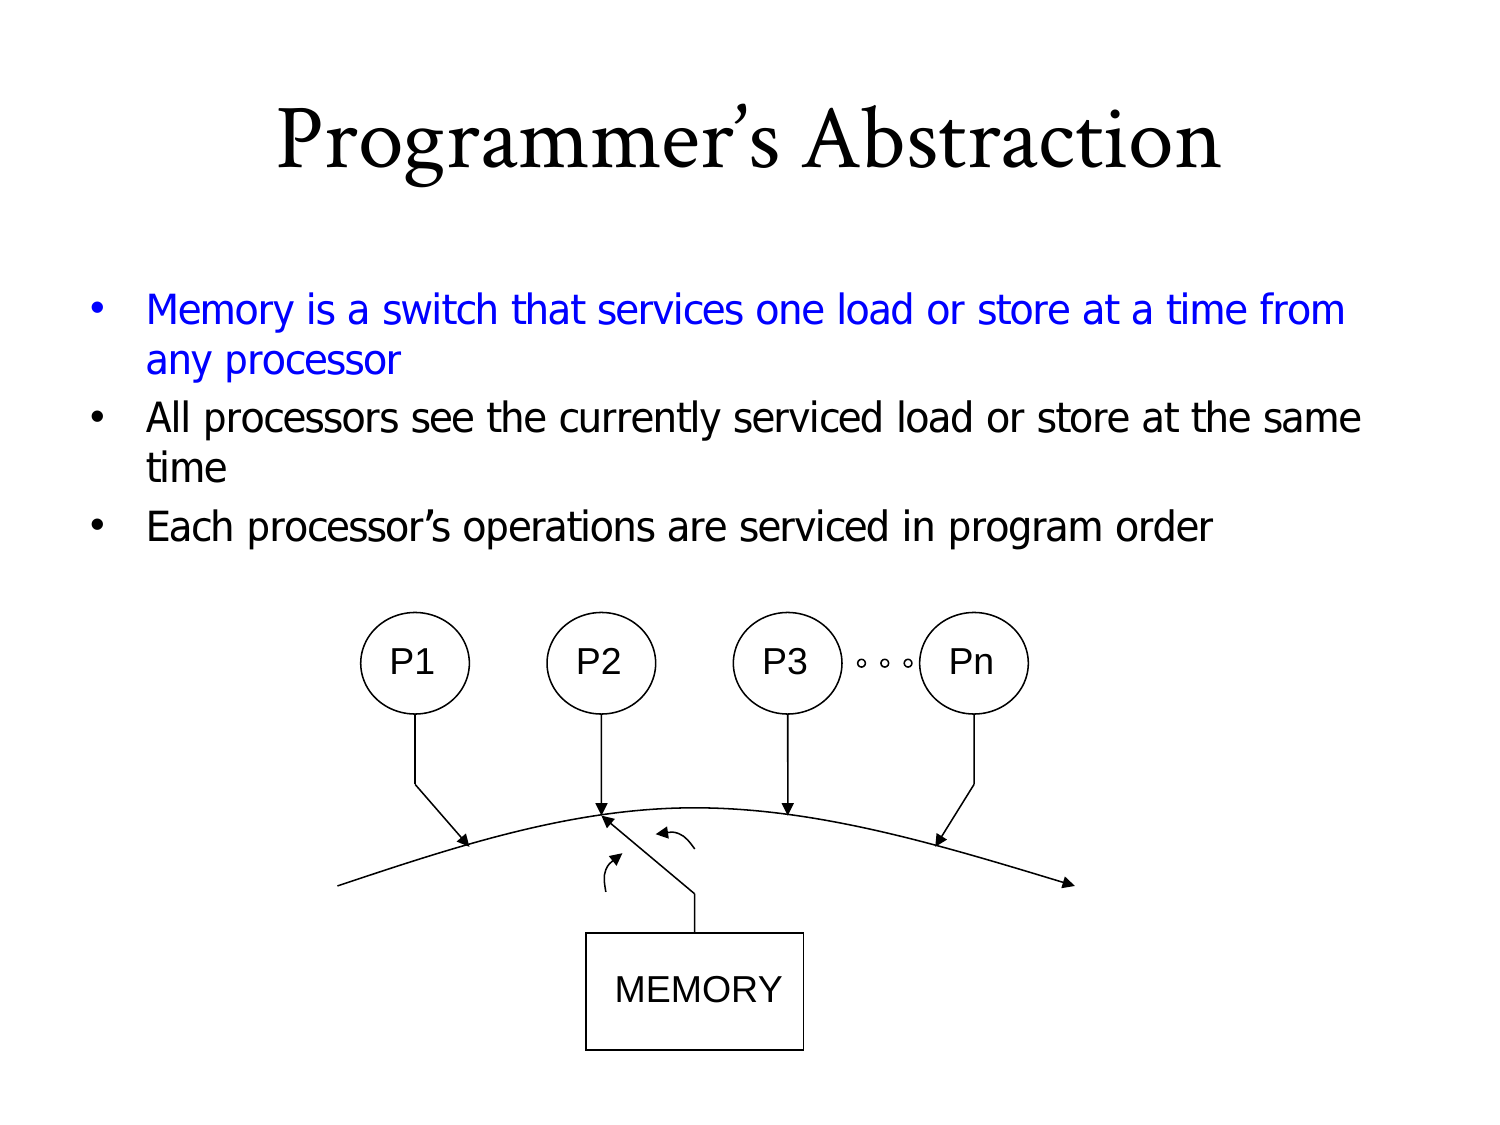

# Programmer’s Abstraction
Memory is a switch that services one load or store at a time from any processor
All processors see the currently serviced load or store at the same time
Each processor’s operations are serviced in program order

P1
P2
P3
Pn

MEMORY